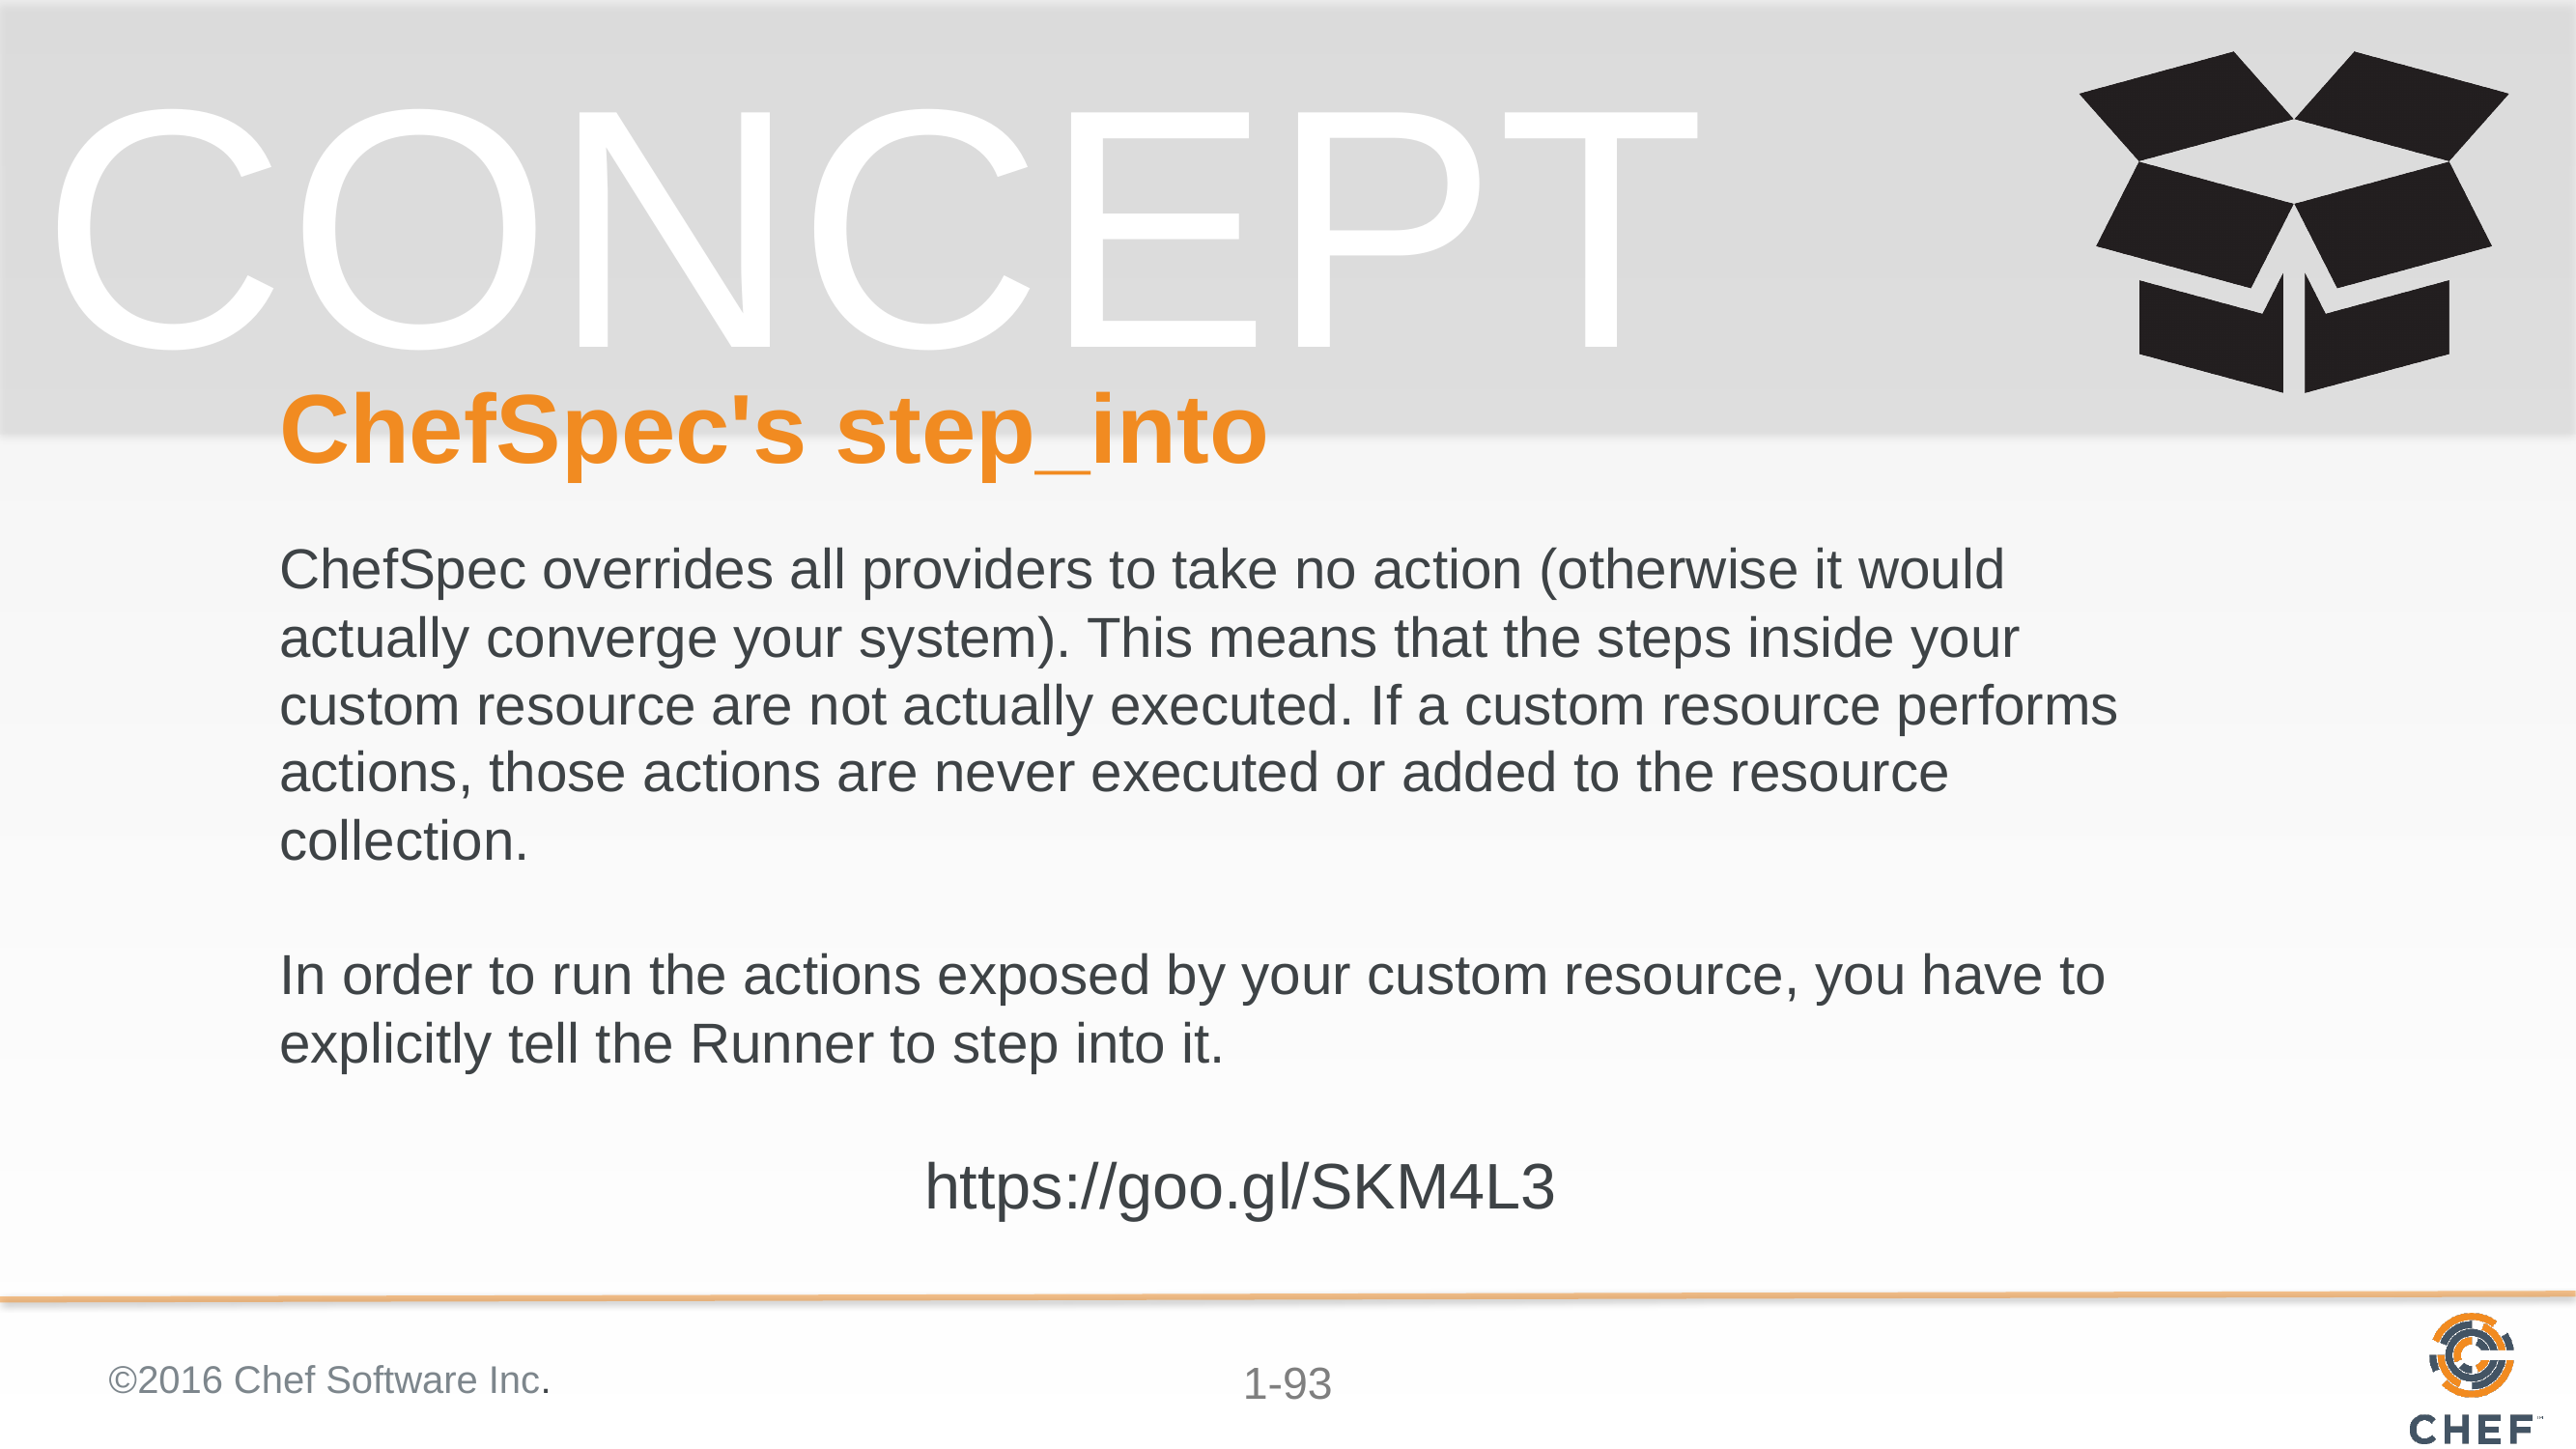

# ChefSpec's step_into
ChefSpec overrides all providers to take no action (otherwise it would actually converge your system). This means that the steps inside your custom resource are not actually executed. If a custom resource performs actions, those actions are never executed or added to the resource collection.

In order to run the actions exposed by your custom resource, you have to explicitly tell the Runner to step into it.
https://goo.gl/SKM4L3